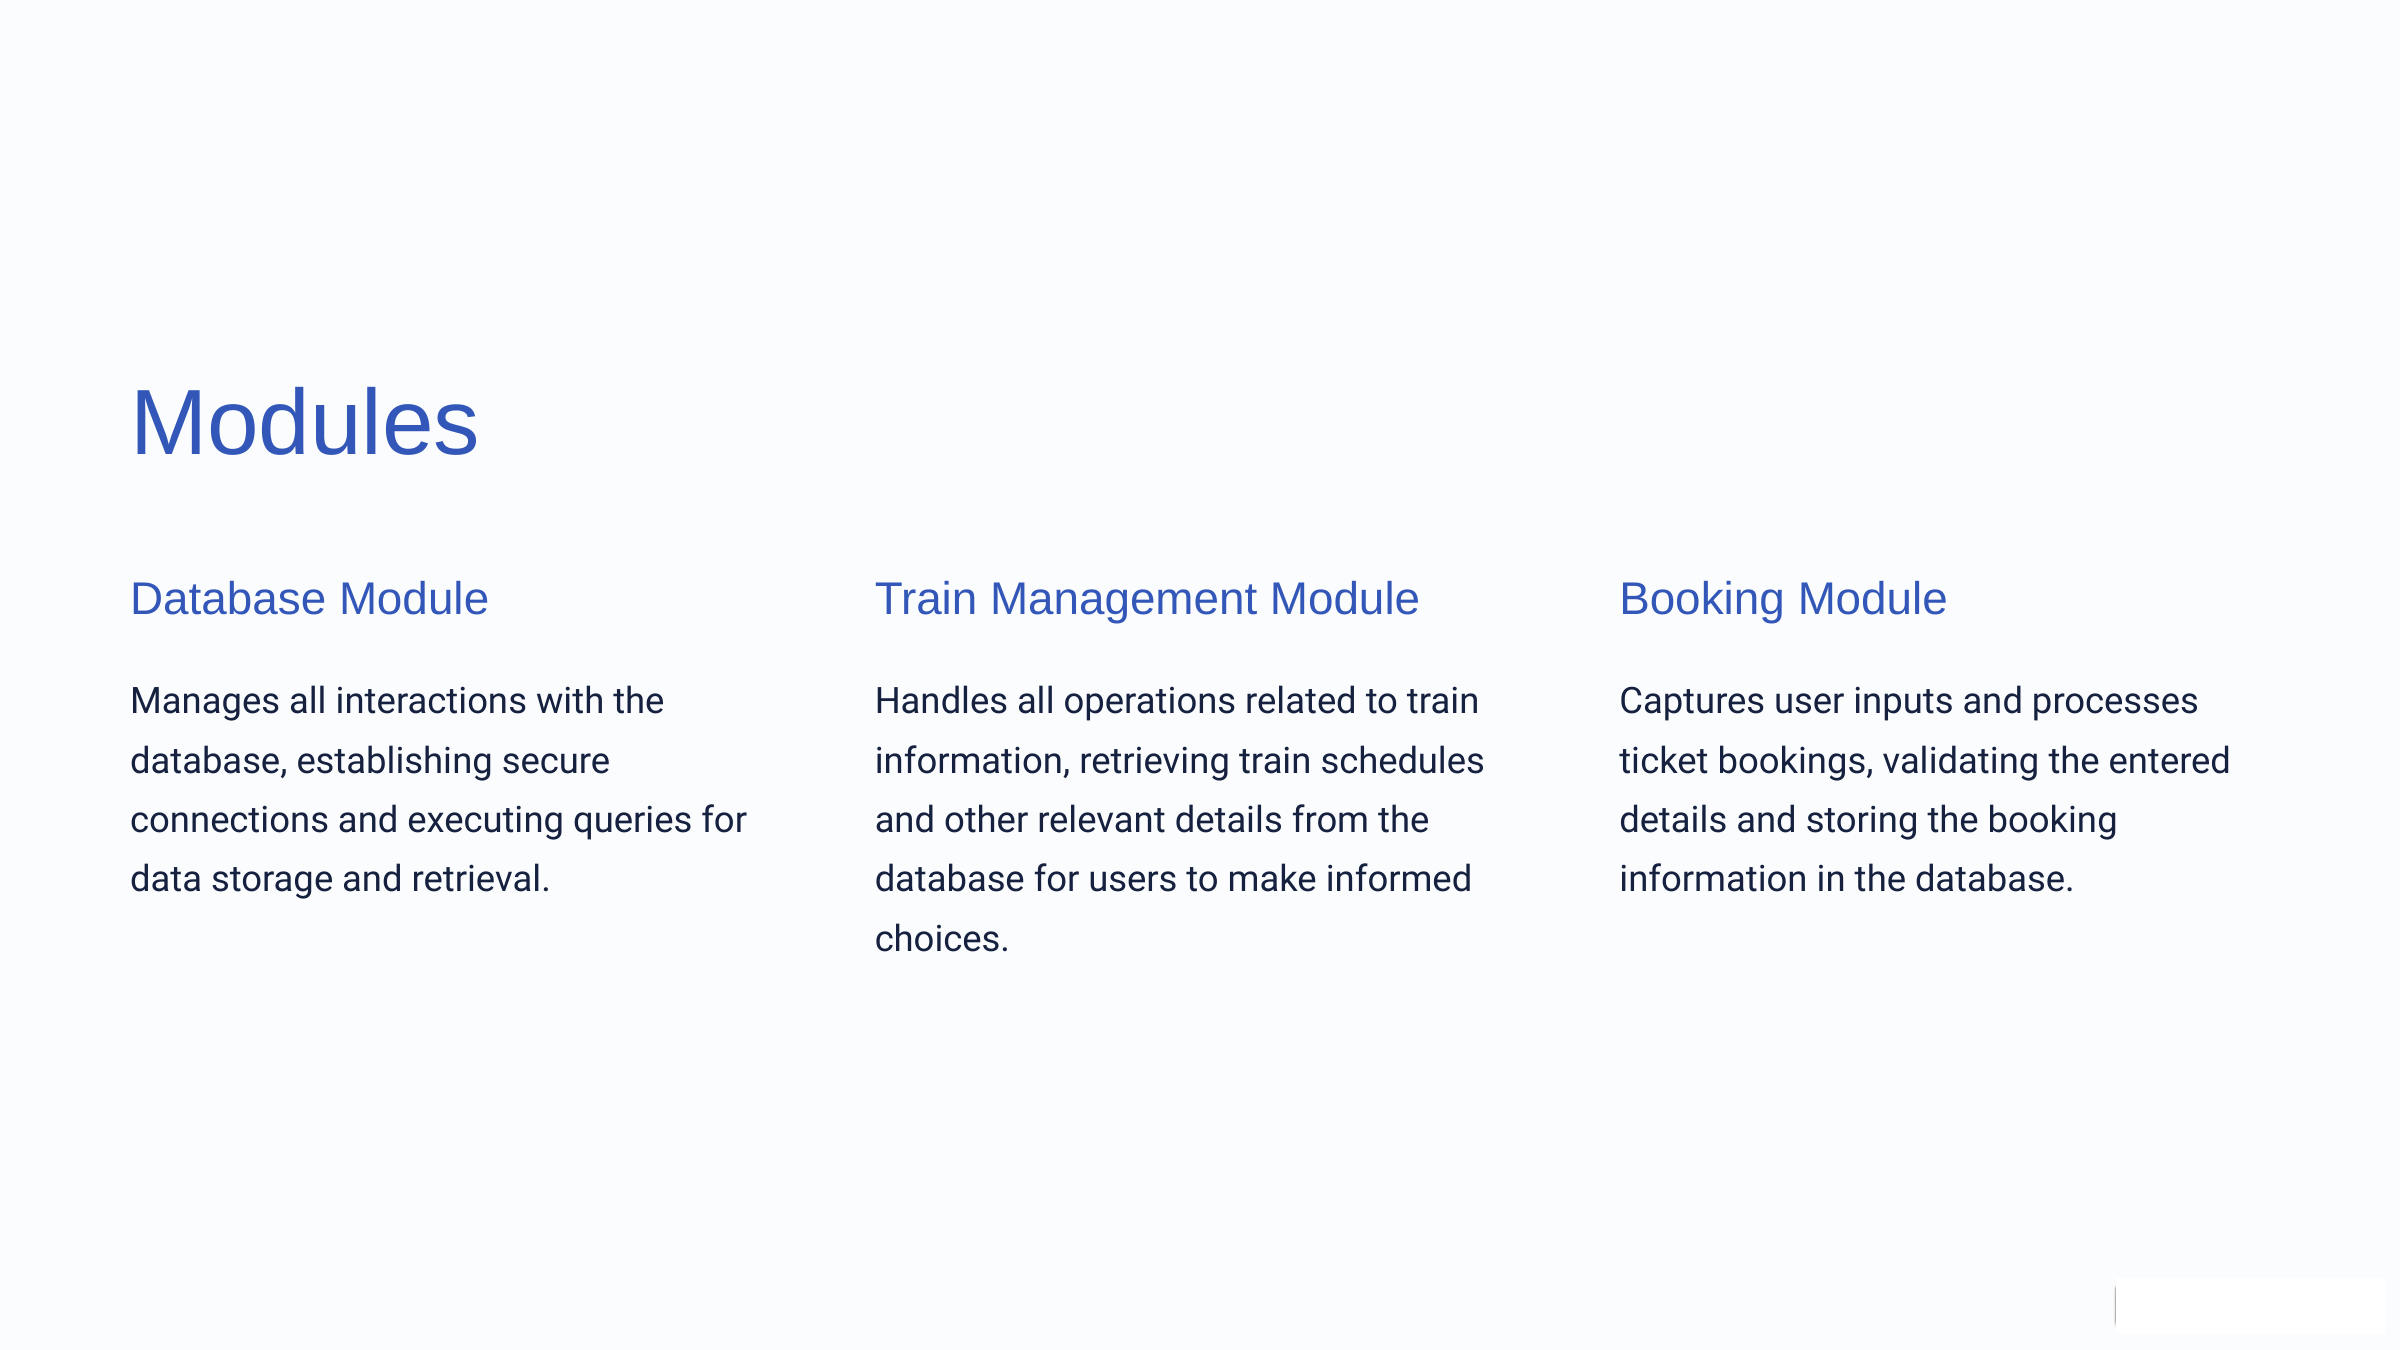

Modules
Database Module
Train Management Module
Booking Module
Manages all interactions with the database, establishing secure connections and executing queries for data storage and retrieval.
Handles all operations related to train information, retrieving train schedules and other relevant details from the database for users to make informed choices.
Captures user inputs and processes ticket bookings, validating the entered details and storing the booking information in the database.